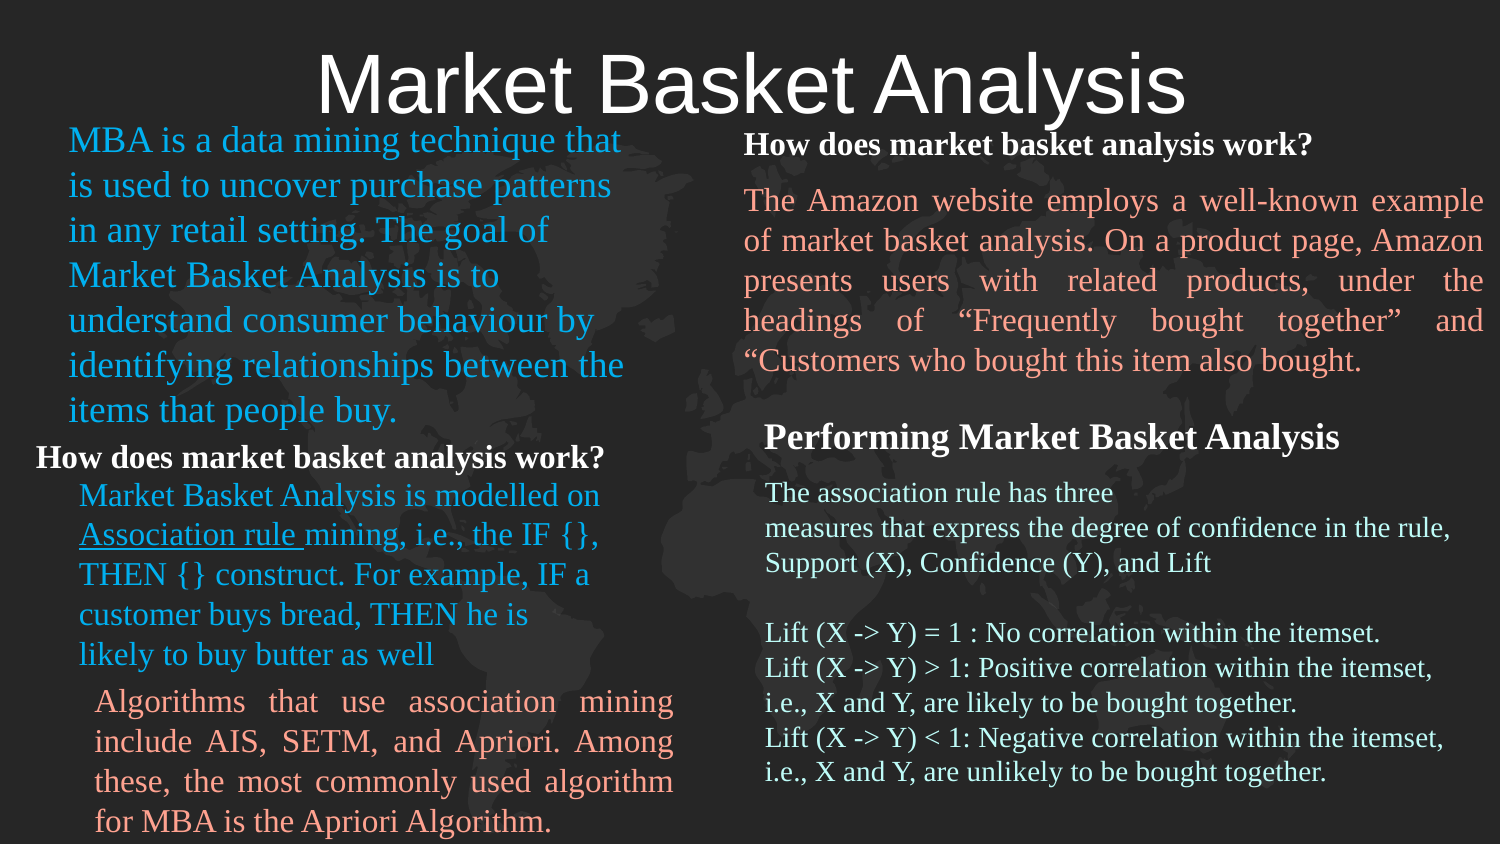

Market Basket Analysis
MBA is a data mining technique that is used to uncover purchase patterns in any retail setting. The goal of Market Basket Analysis is to understand consumer behaviour by identifying relationships between the items that people buy.
How does market basket analysis work?
The Amazon website employs a well-known example of market basket analysis. On a product page, Amazon presents users with related products, under the headings of “Frequently bought together” and “Customers who bought this item also bought.
Performing Market Basket Analysis
How does market basket analysis work?
Market Basket Analysis is modelled on Association rule mining, i.e., the IF {}, THEN {} construct. For example, IF a customer buys bread, THEN he is likely to buy butter as well
The association rule has three
measures that express the degree of confidence in the rule,
Support (X), Confidence (Y), and Lift

Lift (X -> Y) = 1 : No correlation within the itemset.
Lift (X -> Y) > 1: Positive correlation within the itemset, i.e., X and Y, are likely to be bought together.
Lift (X -> Y) < 1: Negative correlation within the itemset, i.e., X and Y, are unlikely to be bought together.
Algorithms that use association mining include AIS, SETM, and Apriori. Among these, the most commonly used algorithm for MBA is the Apriori Algorithm.